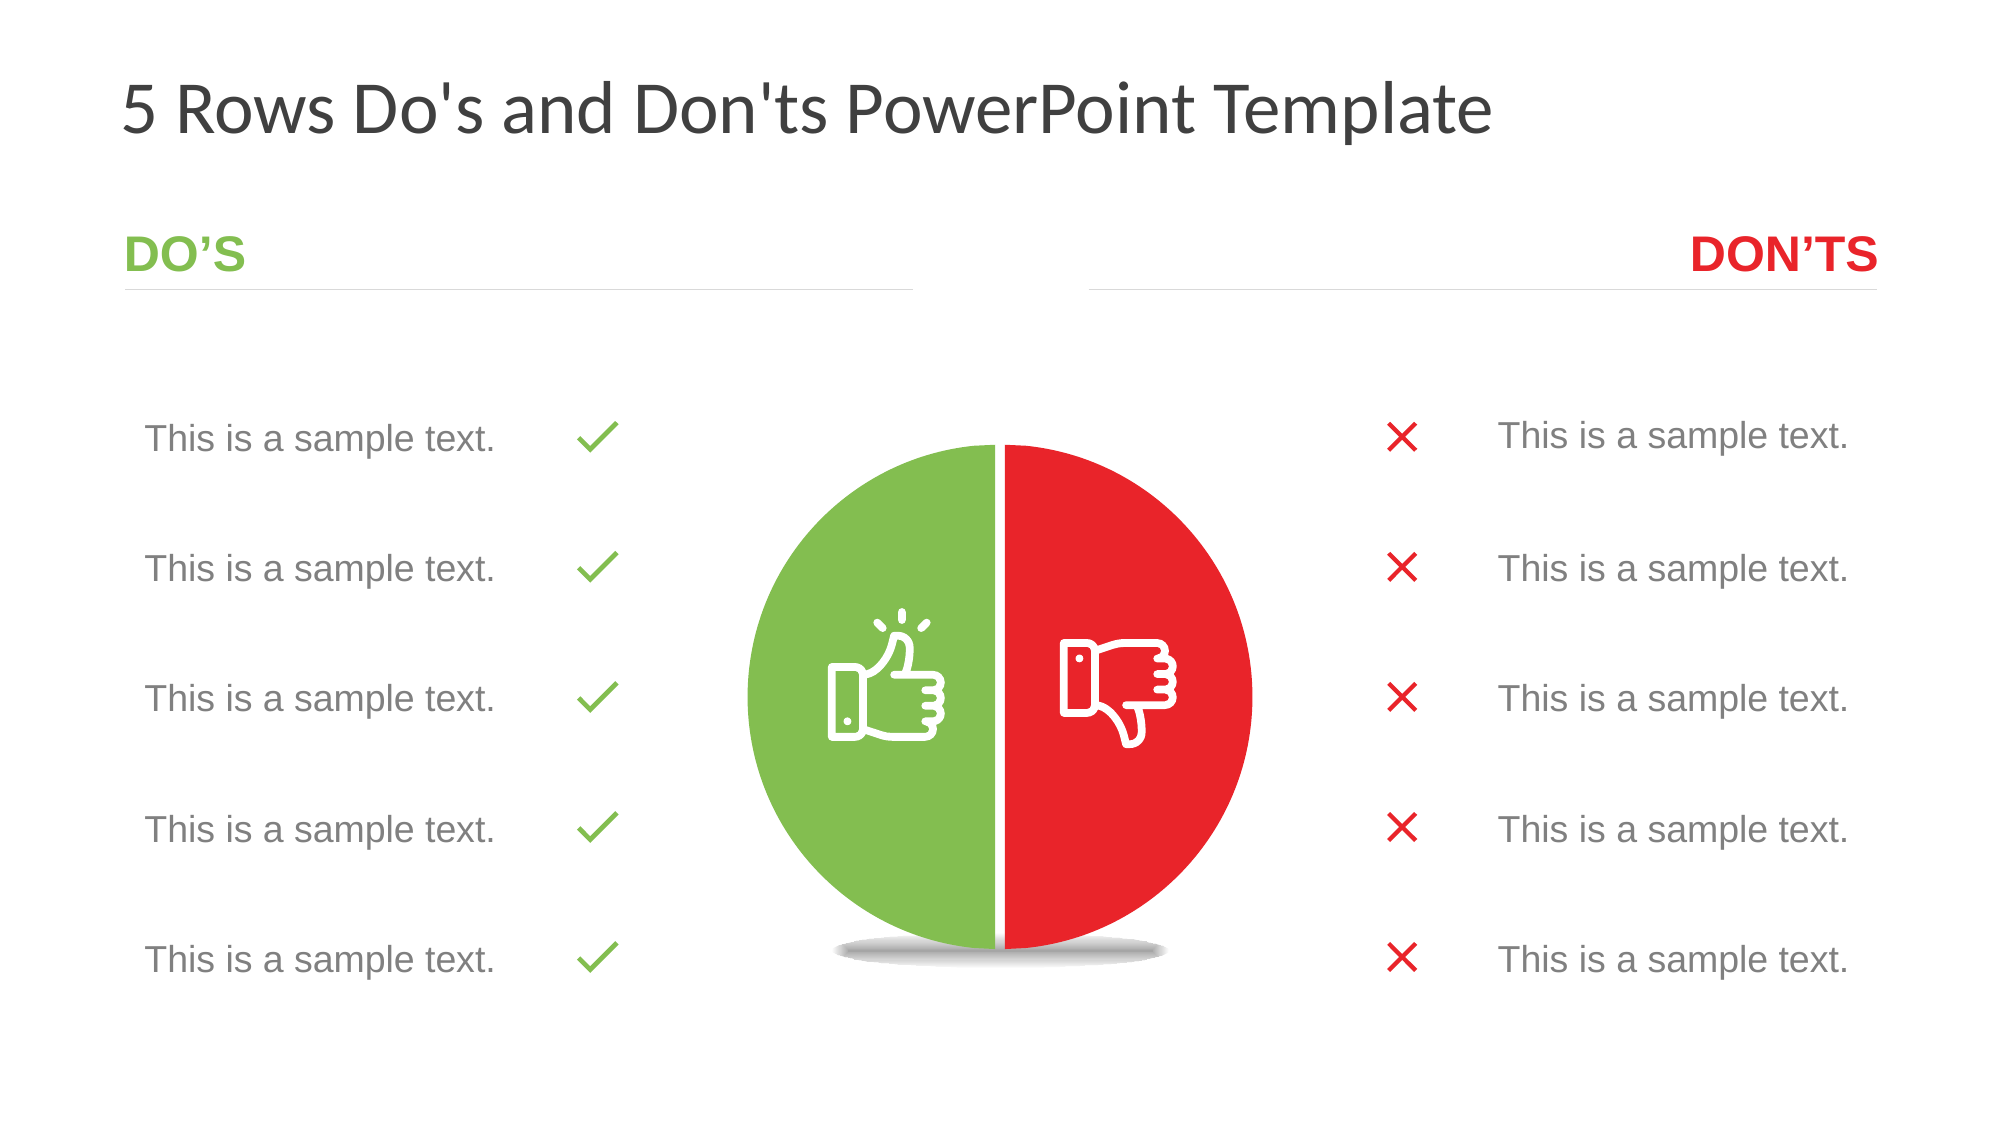

# 5 Rows Do's and Don'ts PowerPoint Template
DO’S
DON’TS

This is a sample text.
This is a sample text.

This is a sample text.
This is a sample text.

This is a sample text.
This is a sample text.

This is a sample text.
This is a sample text.

This is a sample text.
This is a sample text.